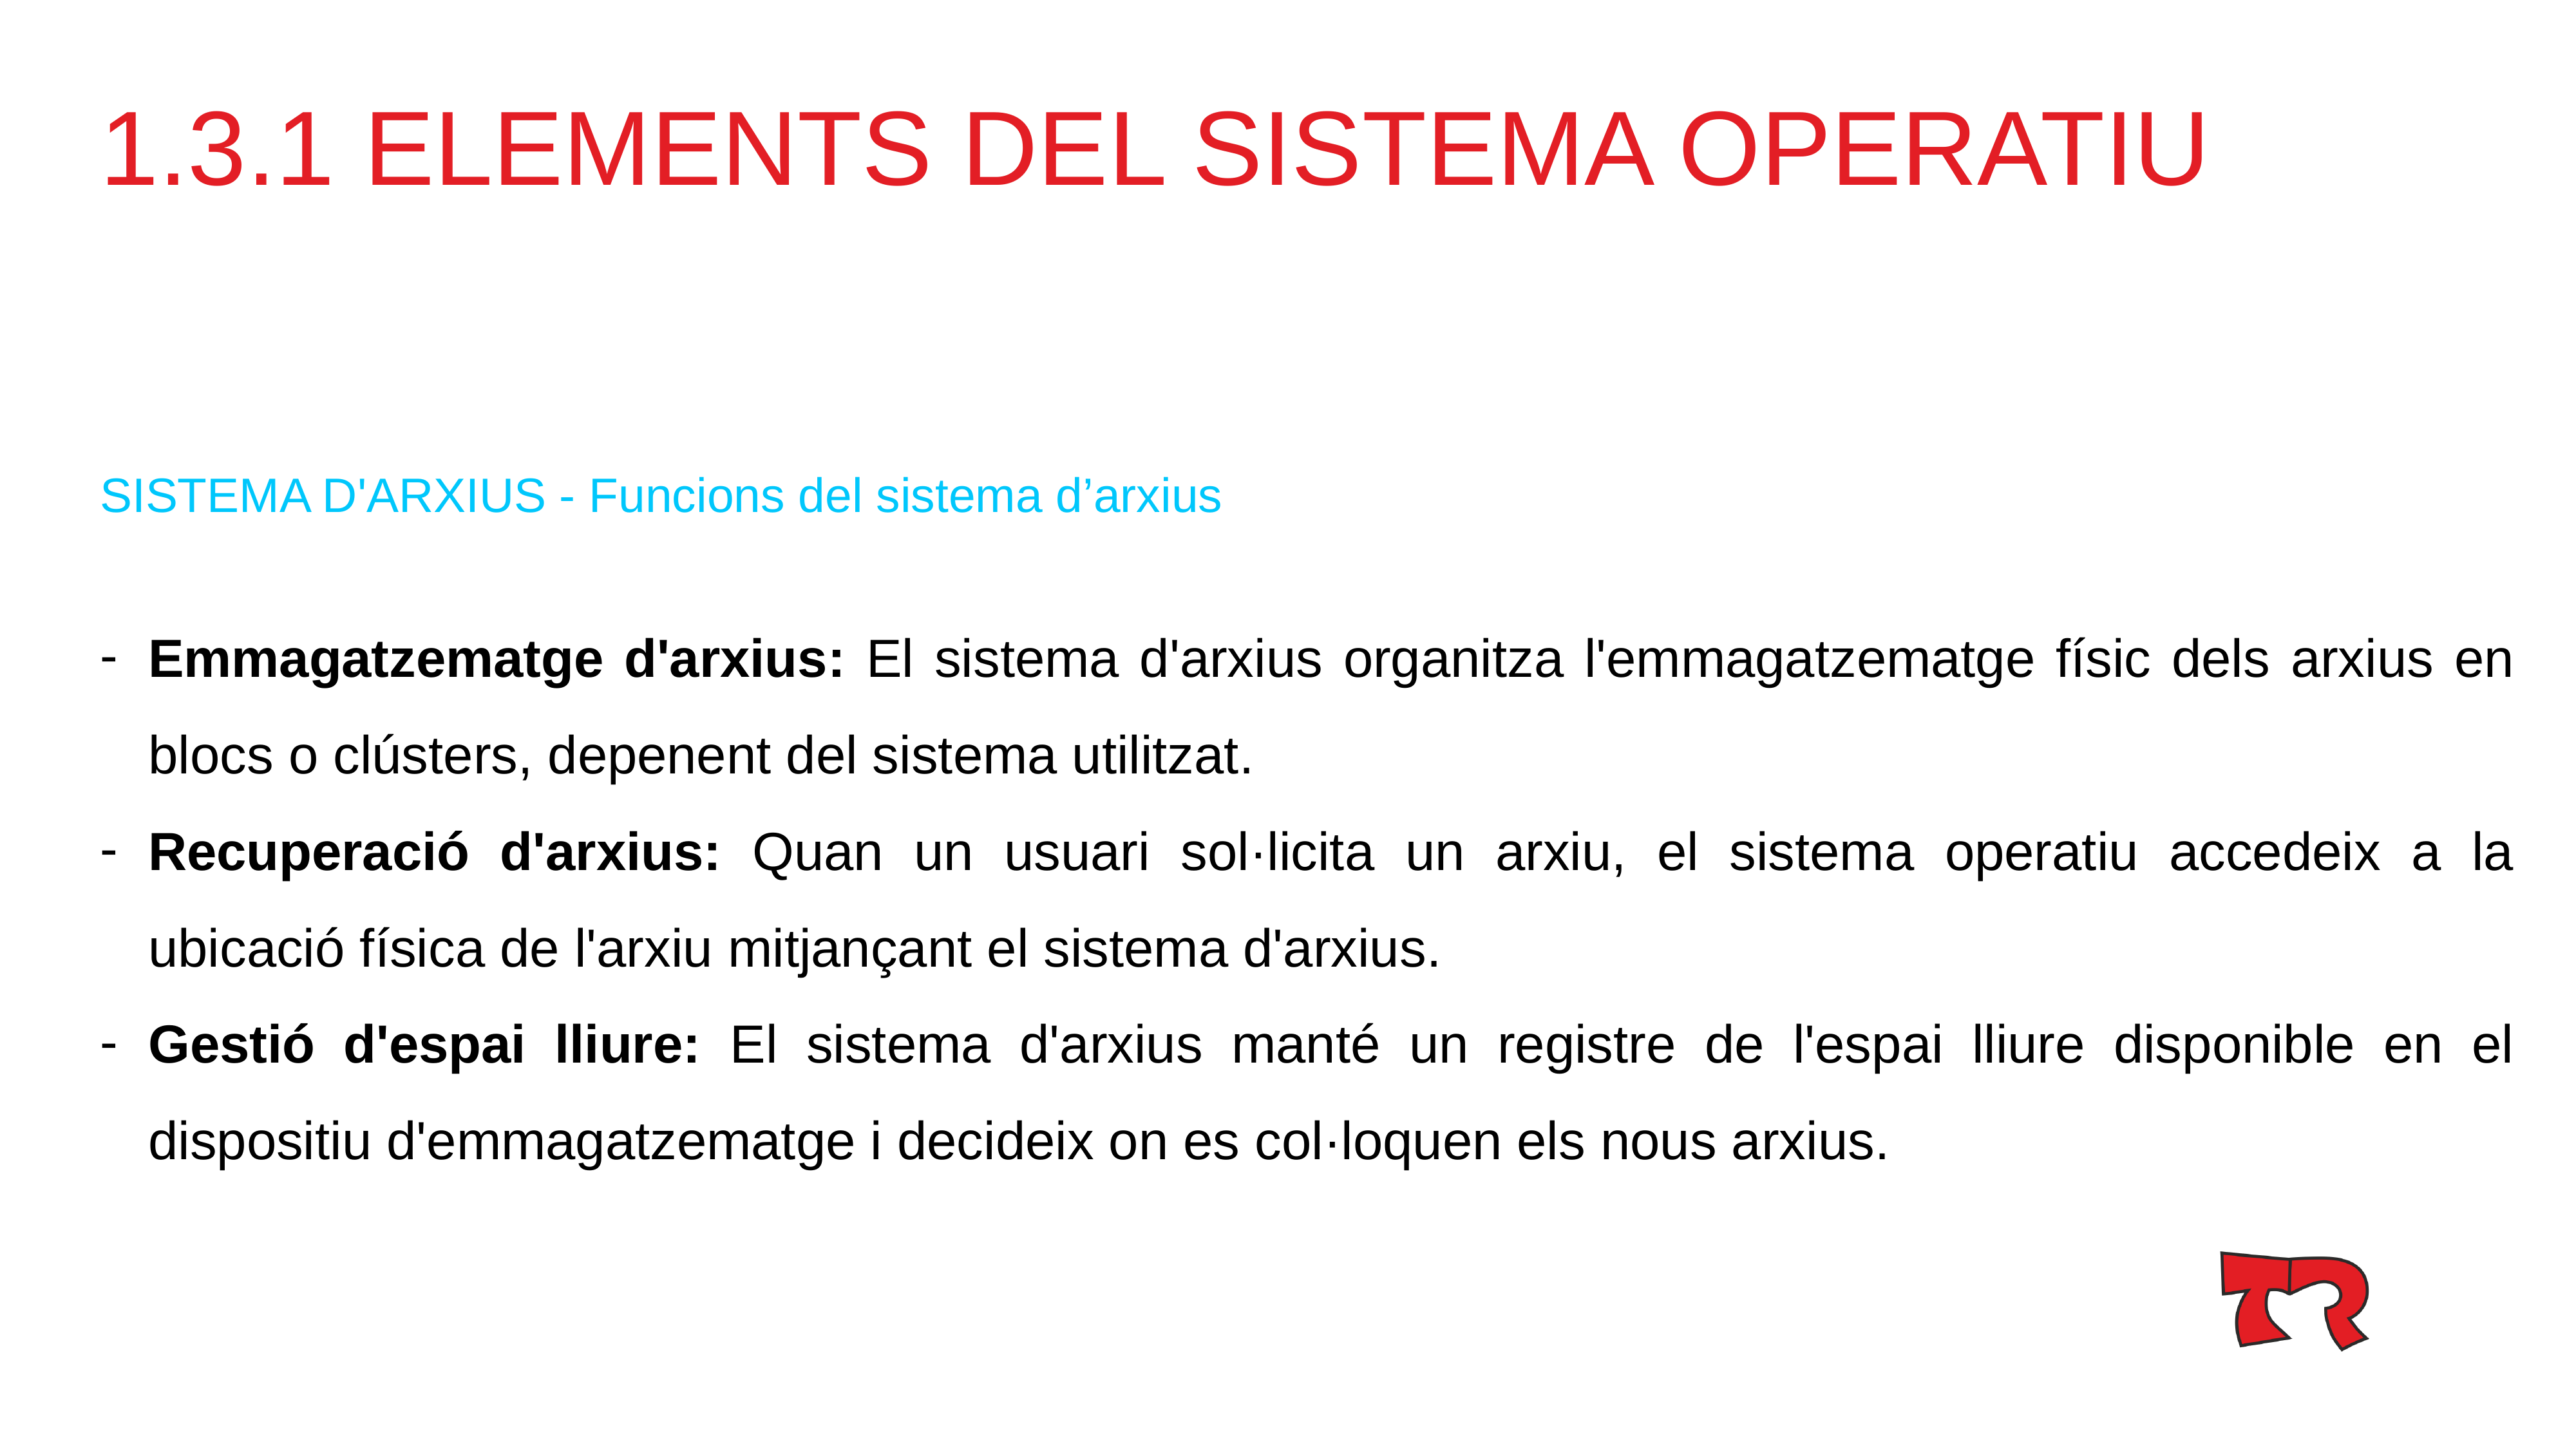

# 1.3.1 ELEMENTS DEL SISTEMA OPERATIU

SISTEMA D'ARXIUS - Funcions del sistema d’arxius

Emmagatzematge d'arxius: El sistema d'arxius organitza l'emmagatzematge físic dels arxius en blocs o clústers, depenent del sistema utilitzat.
Recuperació d'arxius: Quan un usuari sol·licita un arxiu, el sistema operatiu accedeix a la ubicació física de l'arxiu mitjançant el sistema d'arxius.
Gestió d'espai lliure: El sistema d'arxius manté un registre de l'espai lliure disponible en el dispositiu d'emmagatzematge i decideix on es col·loquen els nous arxius.